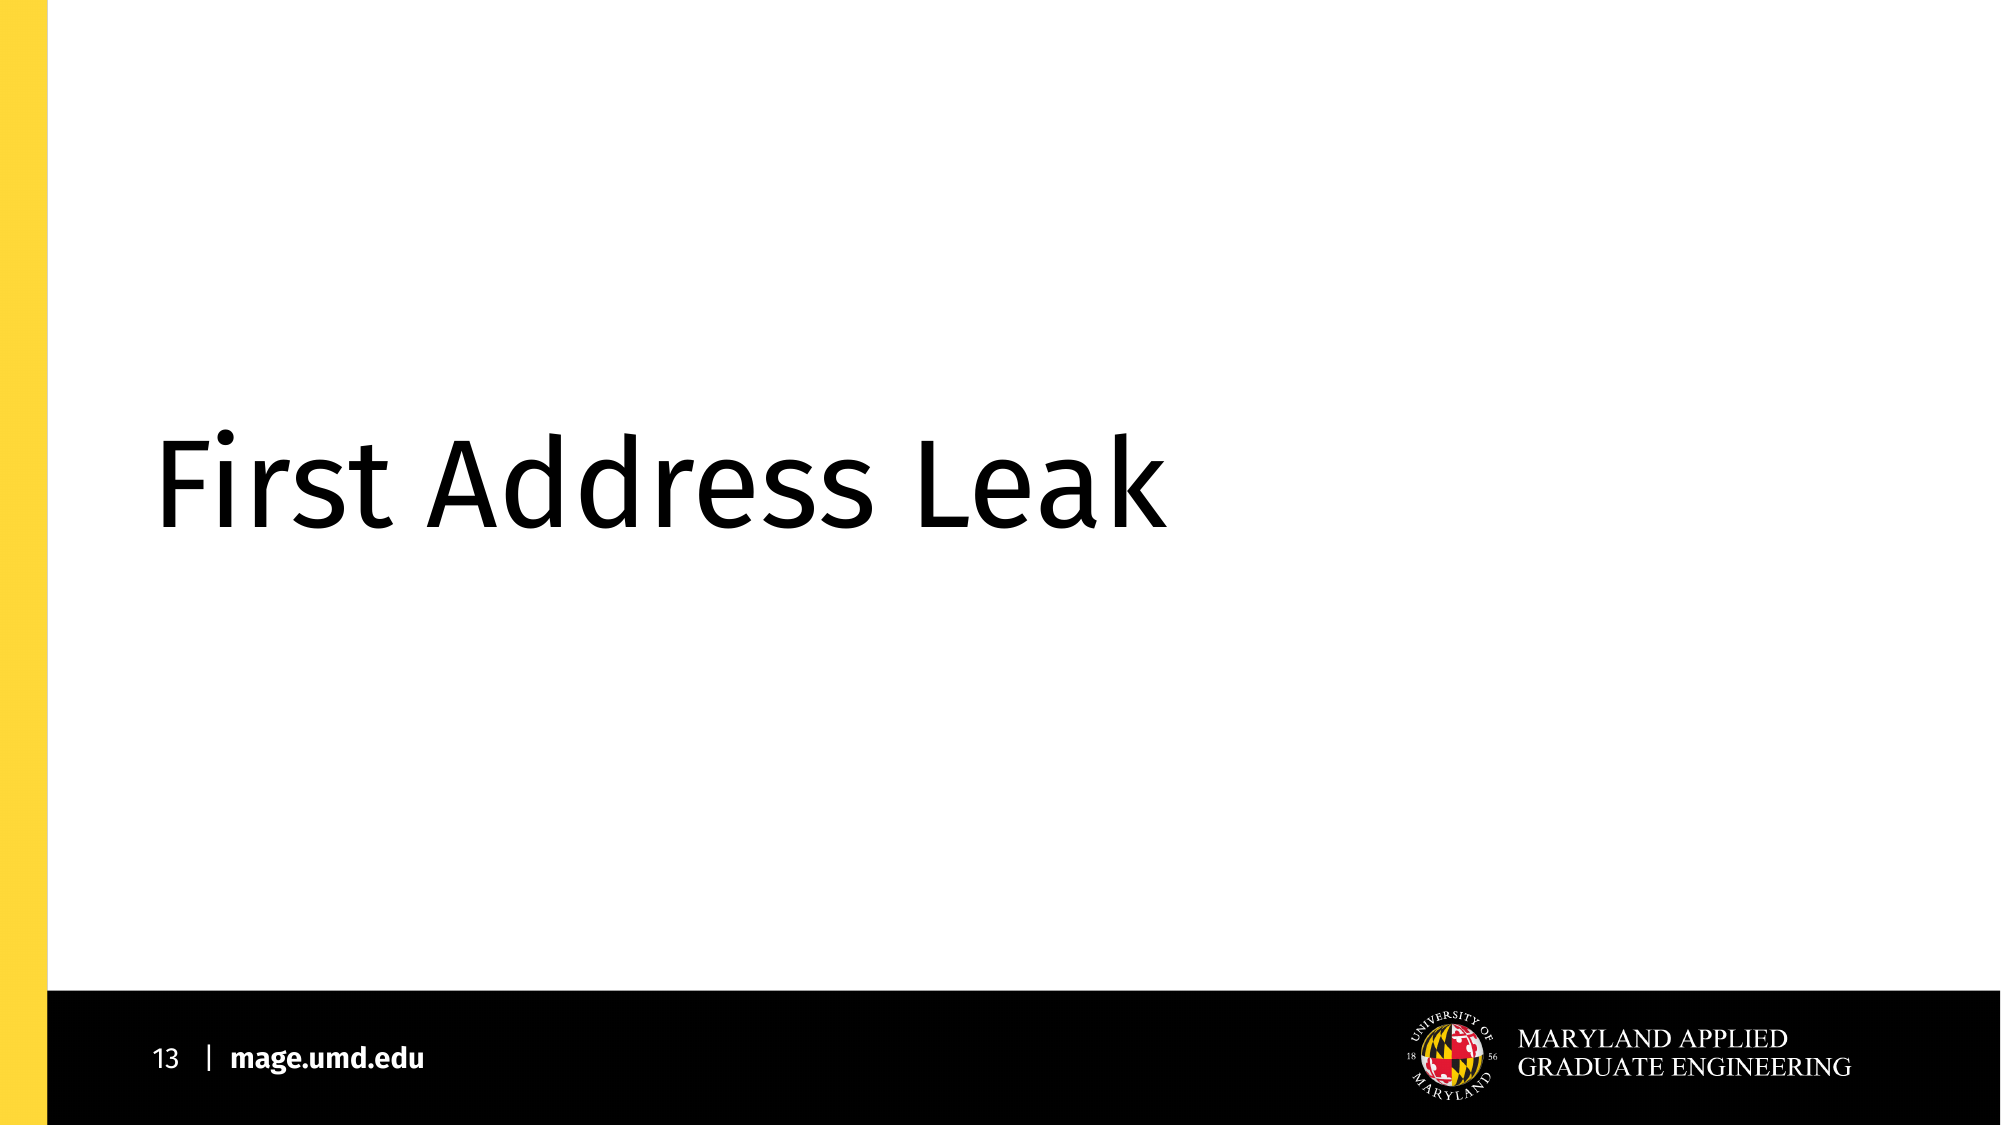

# First Address Leak

13   |  mage.umd.edu